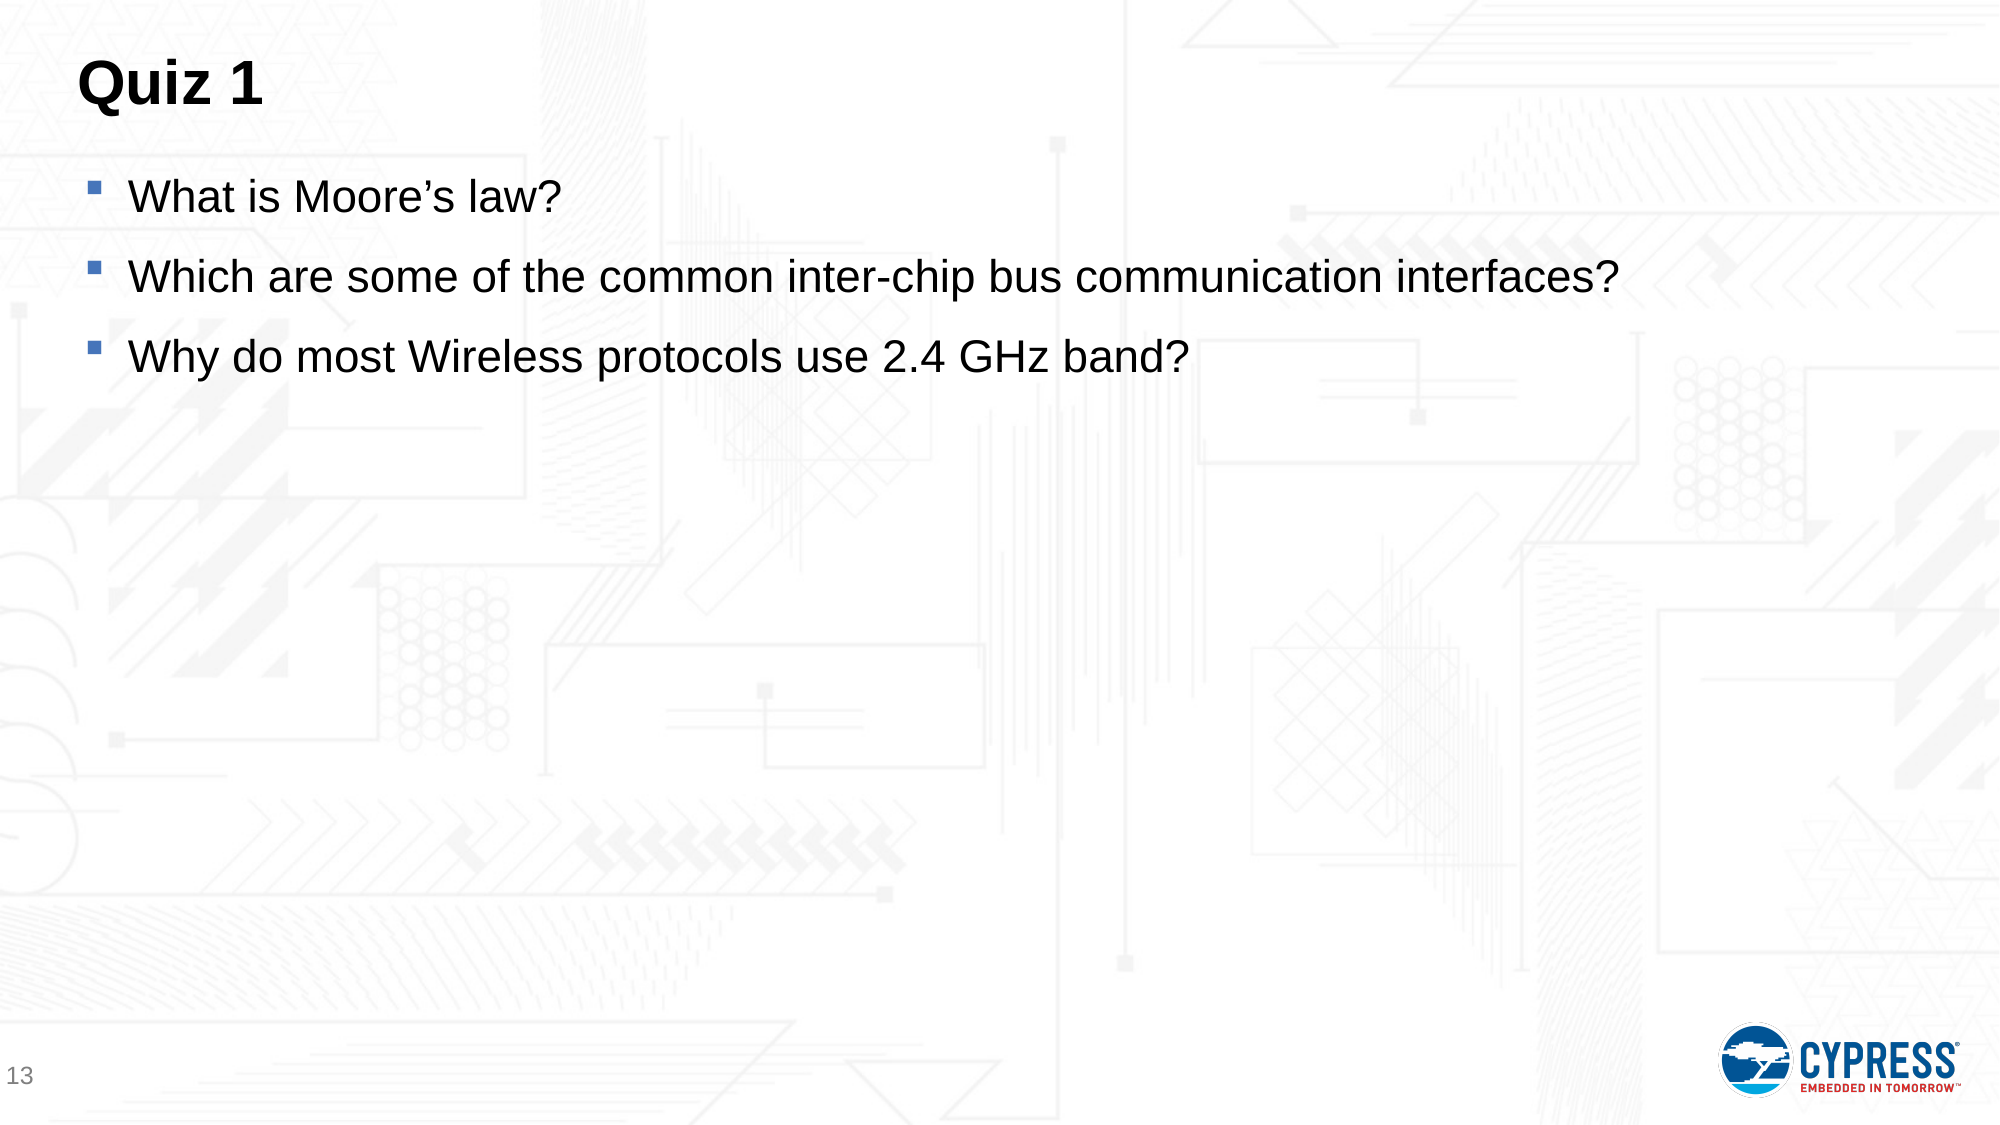

# Quiz 1
What is Moore’s law?
Which are some of the common inter-chip bus communication interfaces?
Why do most Wireless protocols use 2.4 GHz band?